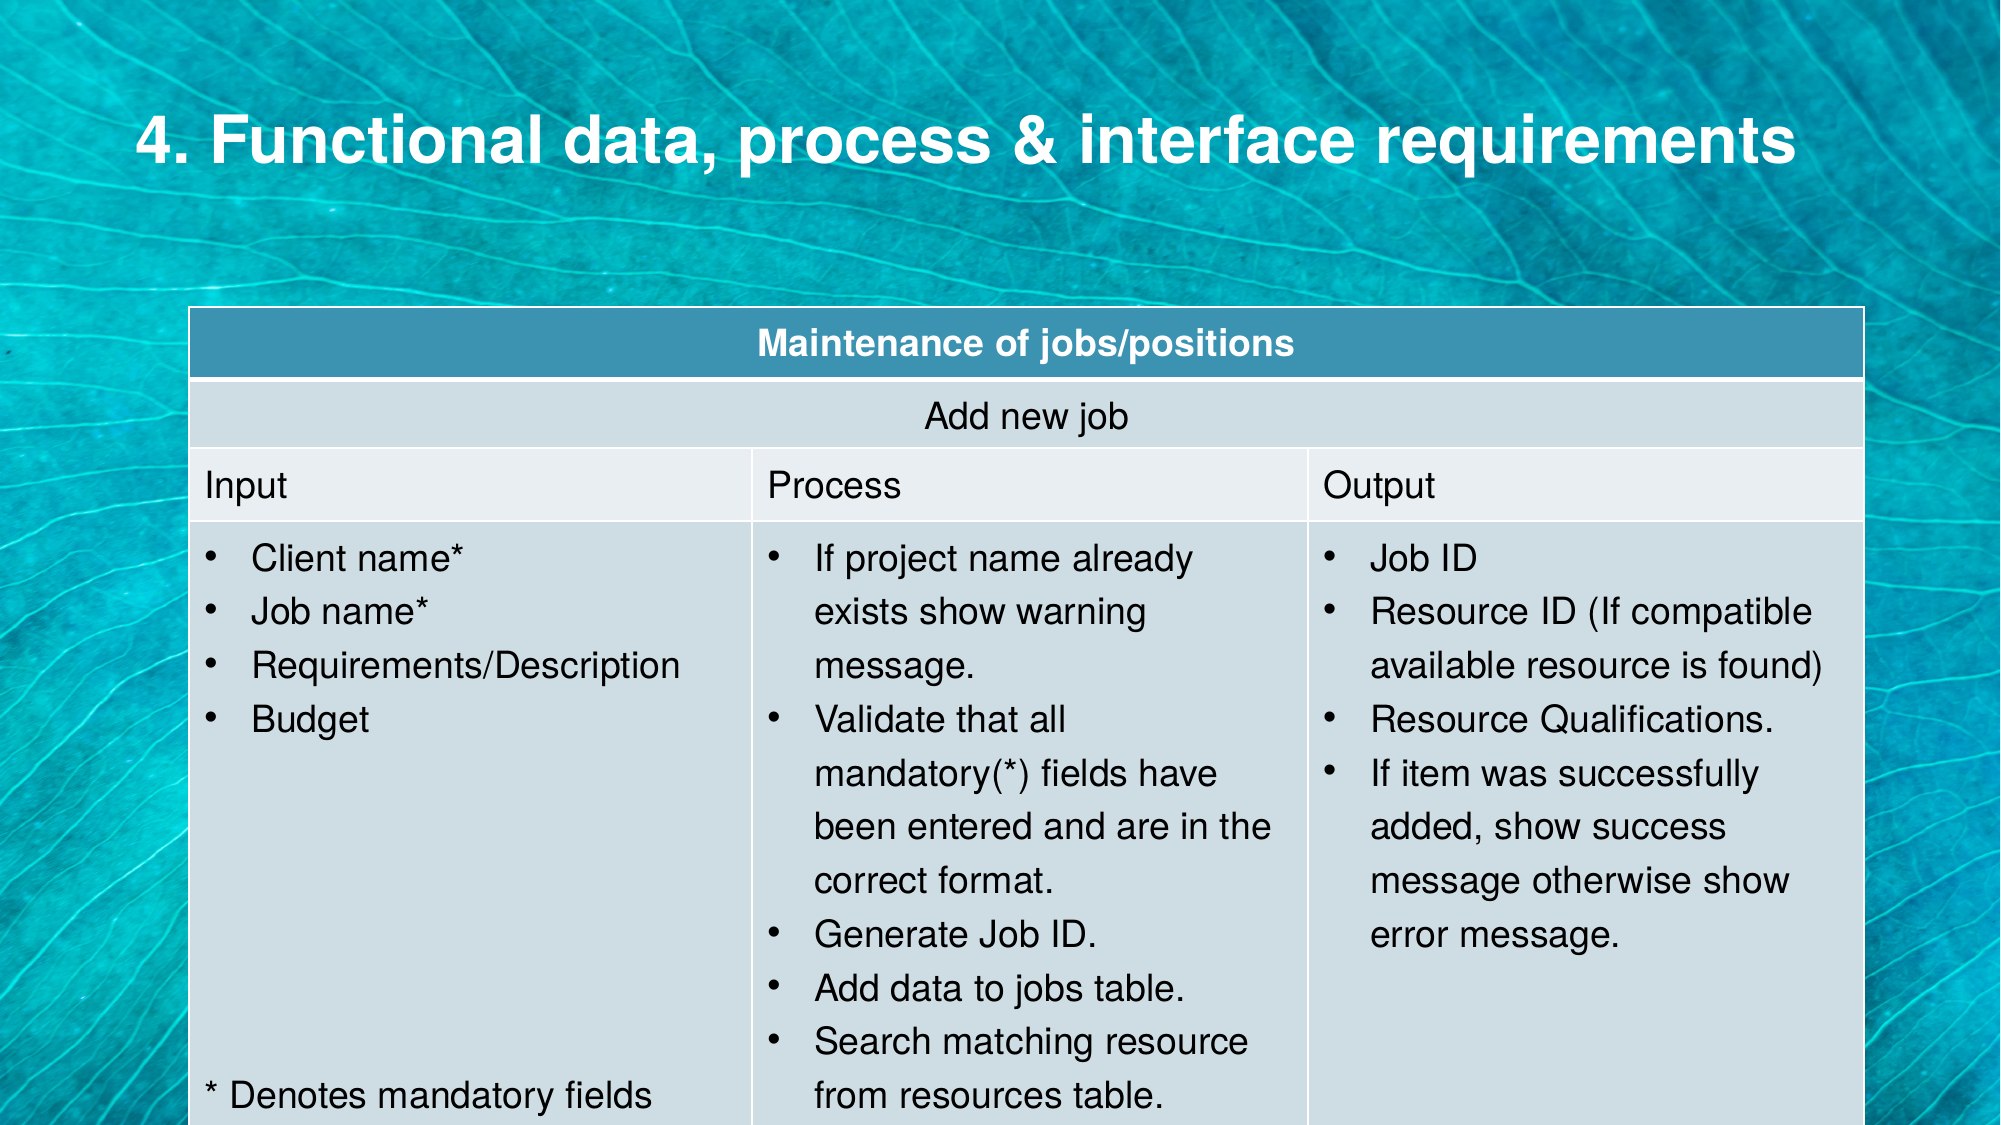

4. Functional data, process & interface requirements
| Maintenance of jobs/positions |  |  |
| --- | --- | --- |
| Add new job |  |  |
| Input | Process | Output |
| Client name\* Job name\* Requirements/Description Budget \* Denotes mandatory fields | If project name already exists show warning message. Validate that all mandatory(\*) fields have been entered and are in the correct format. Generate Job ID. Add data to jobs table. Search matching resource from resources table. | Job ID Resource ID (If compatible available resource is found) Resource Qualifications. If item was successfully added, show success message otherwise show error message. |